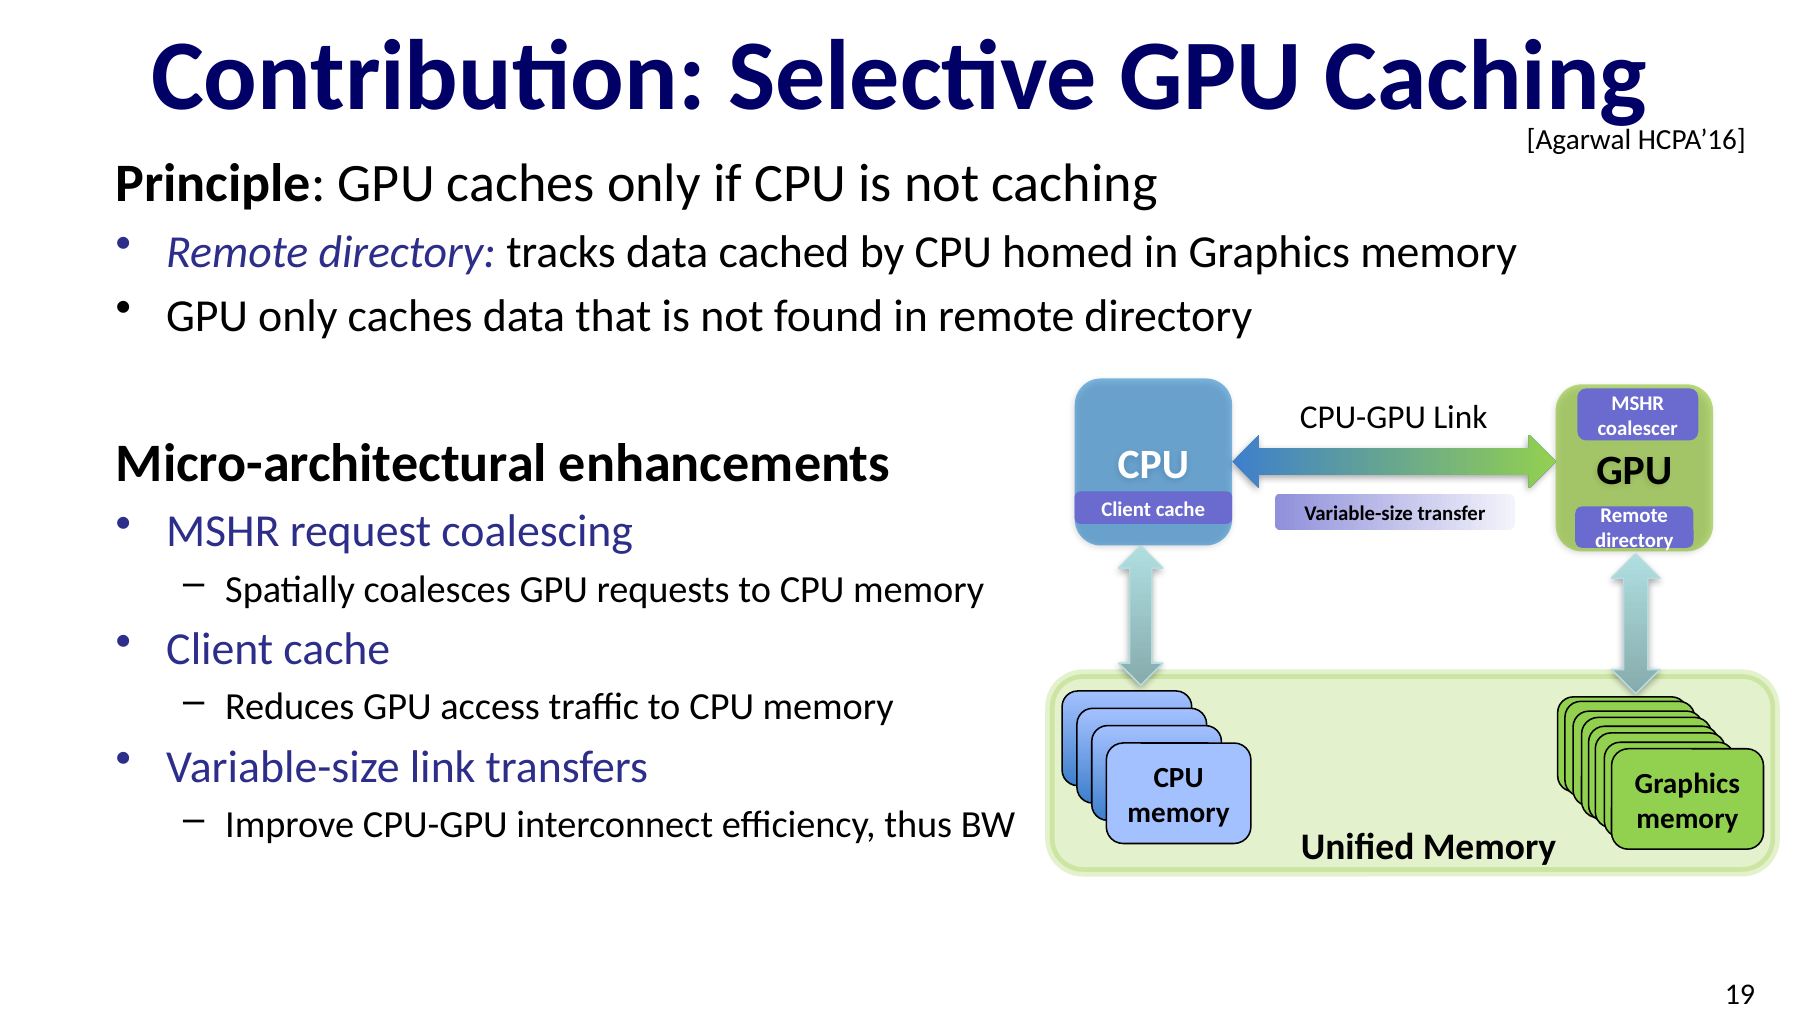

# Contribution: Selective GPU Caching
[Agarwal HCPA’16]
Principle: GPU caches only if CPU is not caching
Remote directory: tracks data cached by CPU homed in Graphics memory
GPU only caches data that is not found in remote directory

Micro-architectural enhancements
MSHR request coalescing
Spatially coalesces GPU requests to CPU memory
Client cache
Reduces GPU access traffic to CPU memory
Variable-size link transfers
Improve CPU-GPU interconnect efficiency, thus BW

CPU
GPU
CPU-GPU Link

DDR4
DDR4
DDR4
CPU
memory
DDR4
DDR4
DDR4

DDR4
DDR4
DDR4
Graphics memory
Unified Memory
MSHR
coalescer
Client cache
Variable-size transfer
Remote directory
19